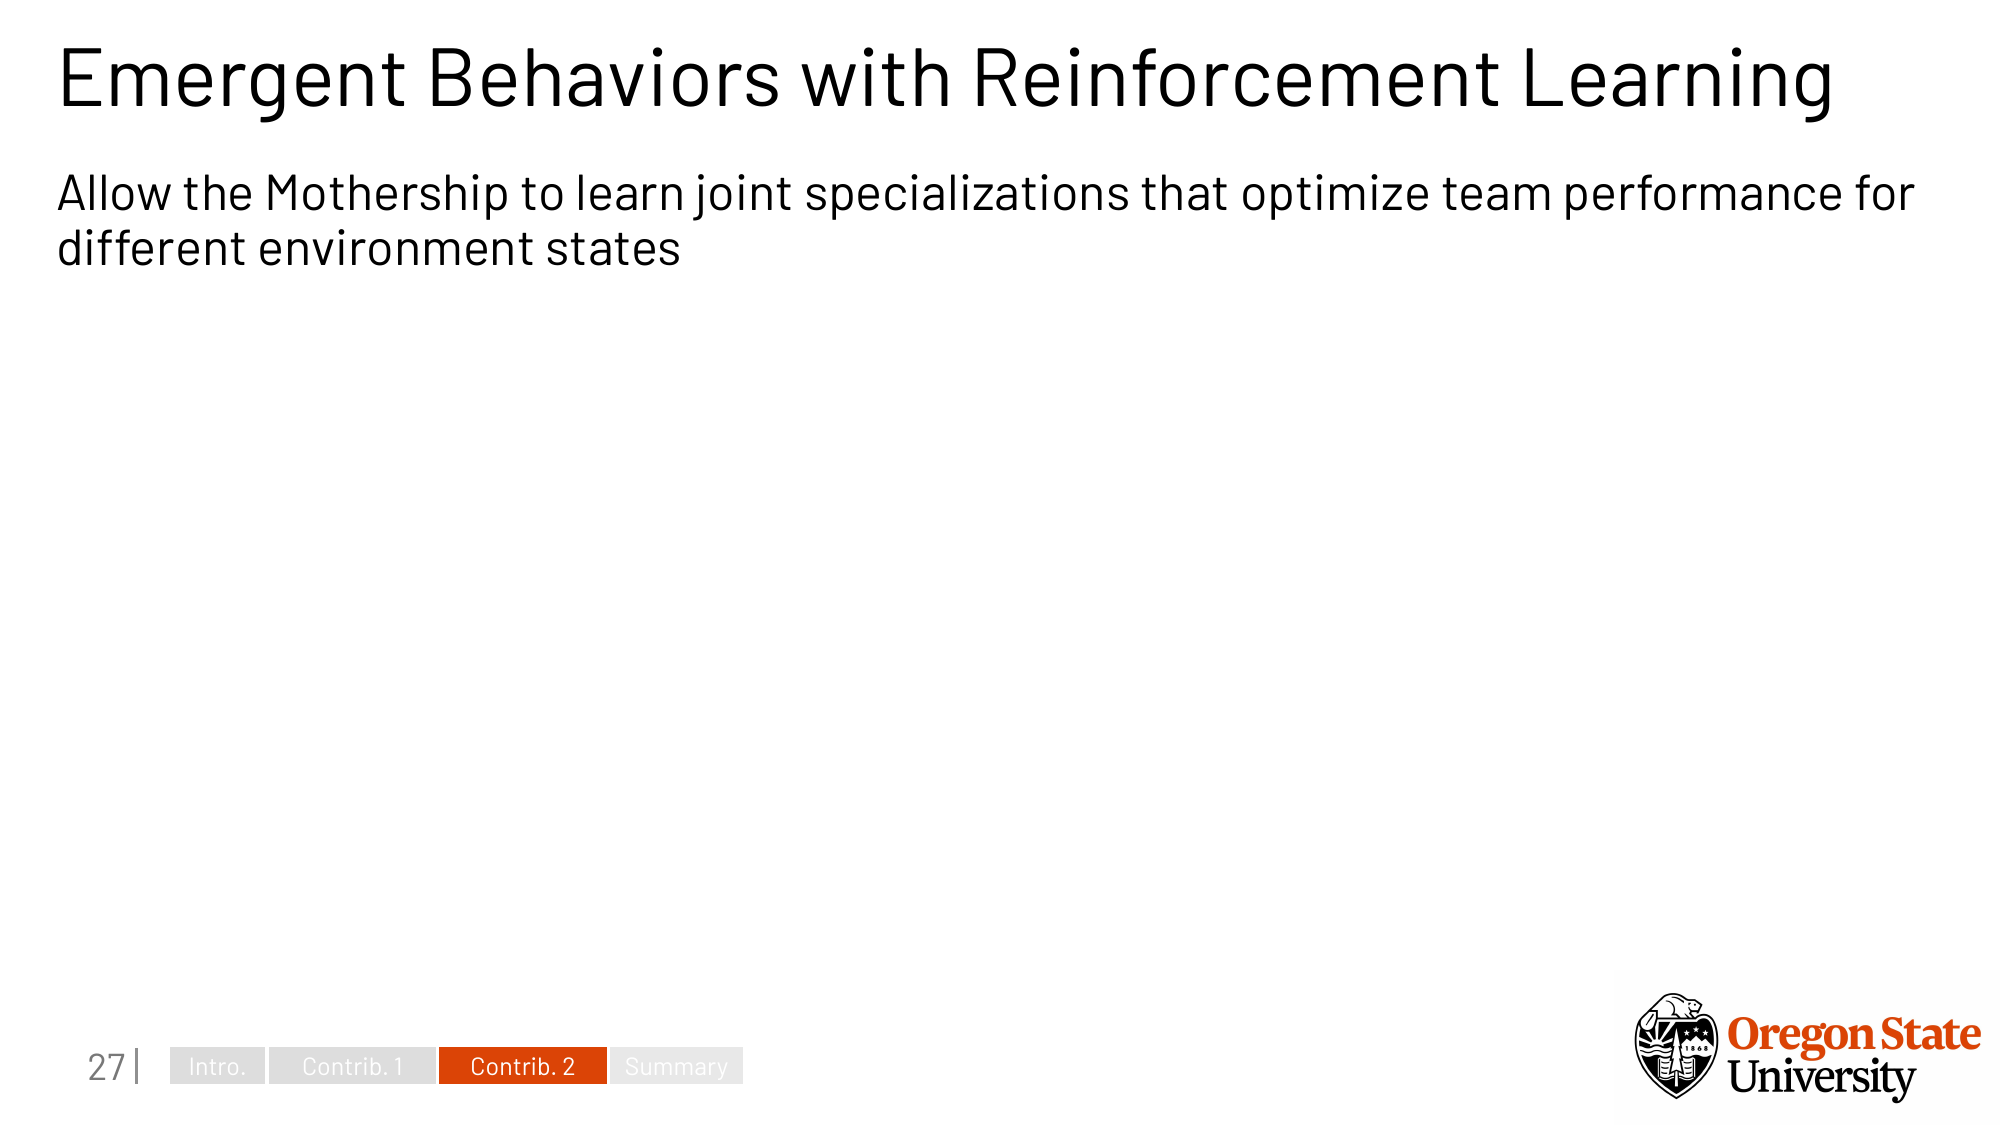

# Emergent Behaviors with Reinforcement Learning
Allow the Mothership to learn joint specializations that optimize team performance for different environment states
27
Intro.
Contrib. 1
Contrib. 2
Summary